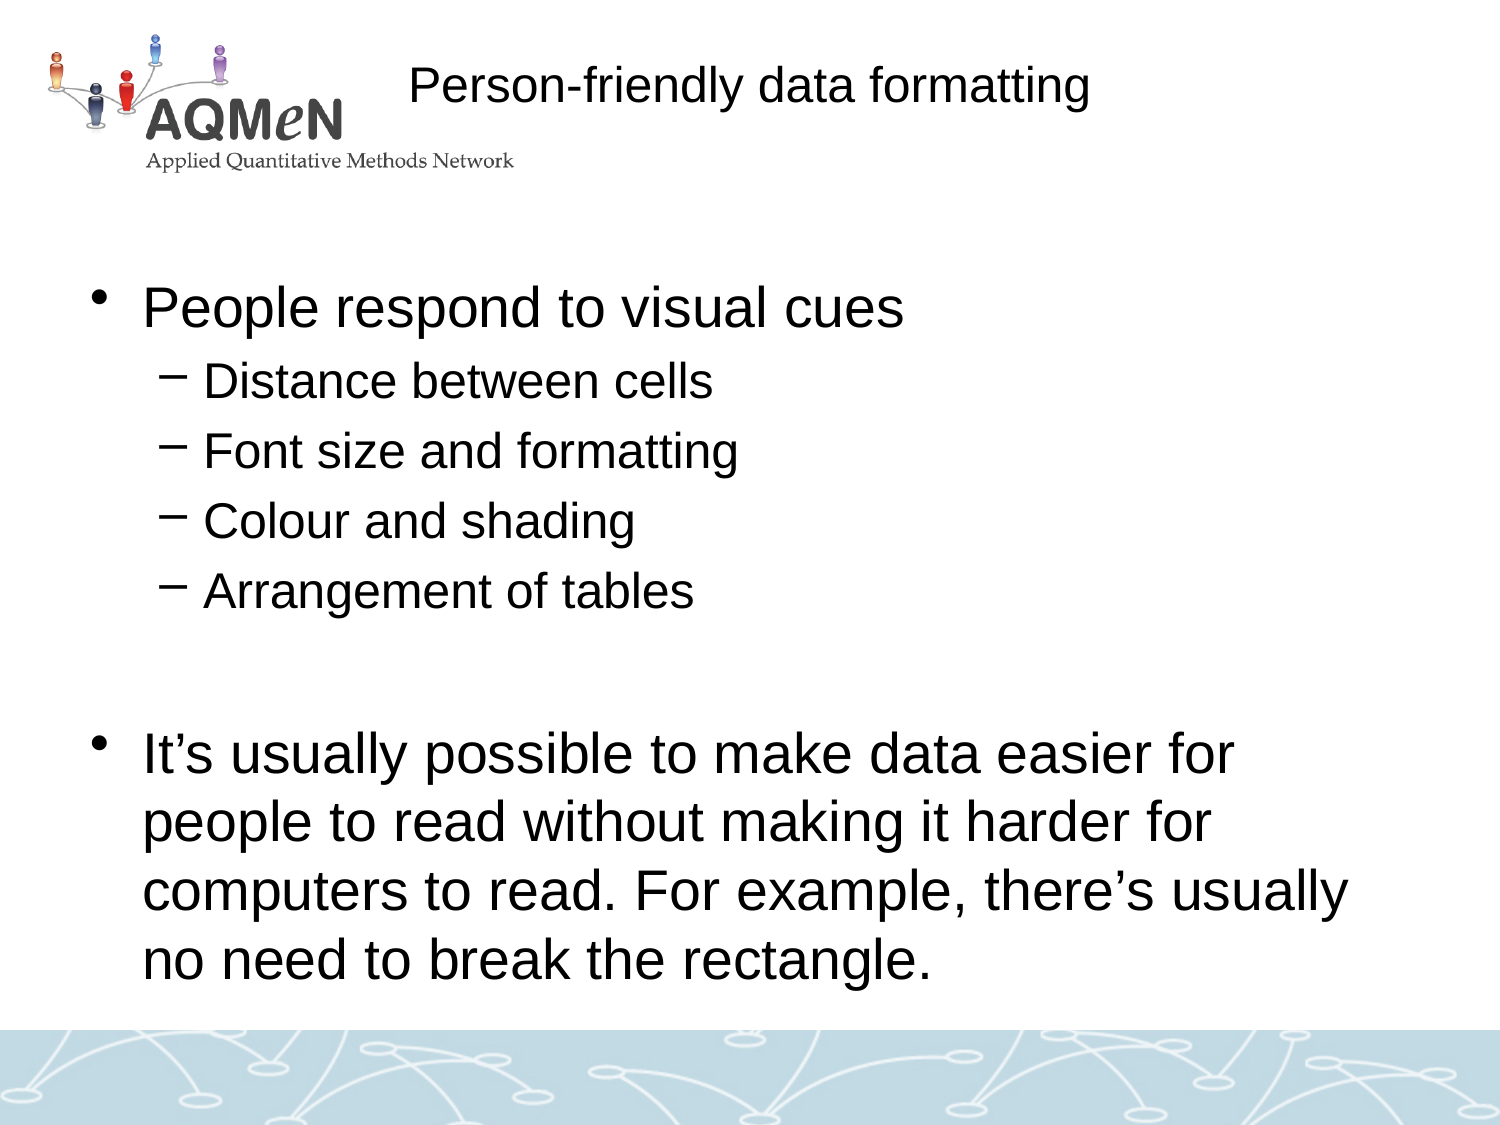

# Person-friendly data formatting
People respond to visual cues
Distance between cells
Font size and formatting
Colour and shading
Arrangement of tables

It’s usually possible to make data easier for people to read without making it harder for computers to read. For example, there’s usually no need to break the rectangle.